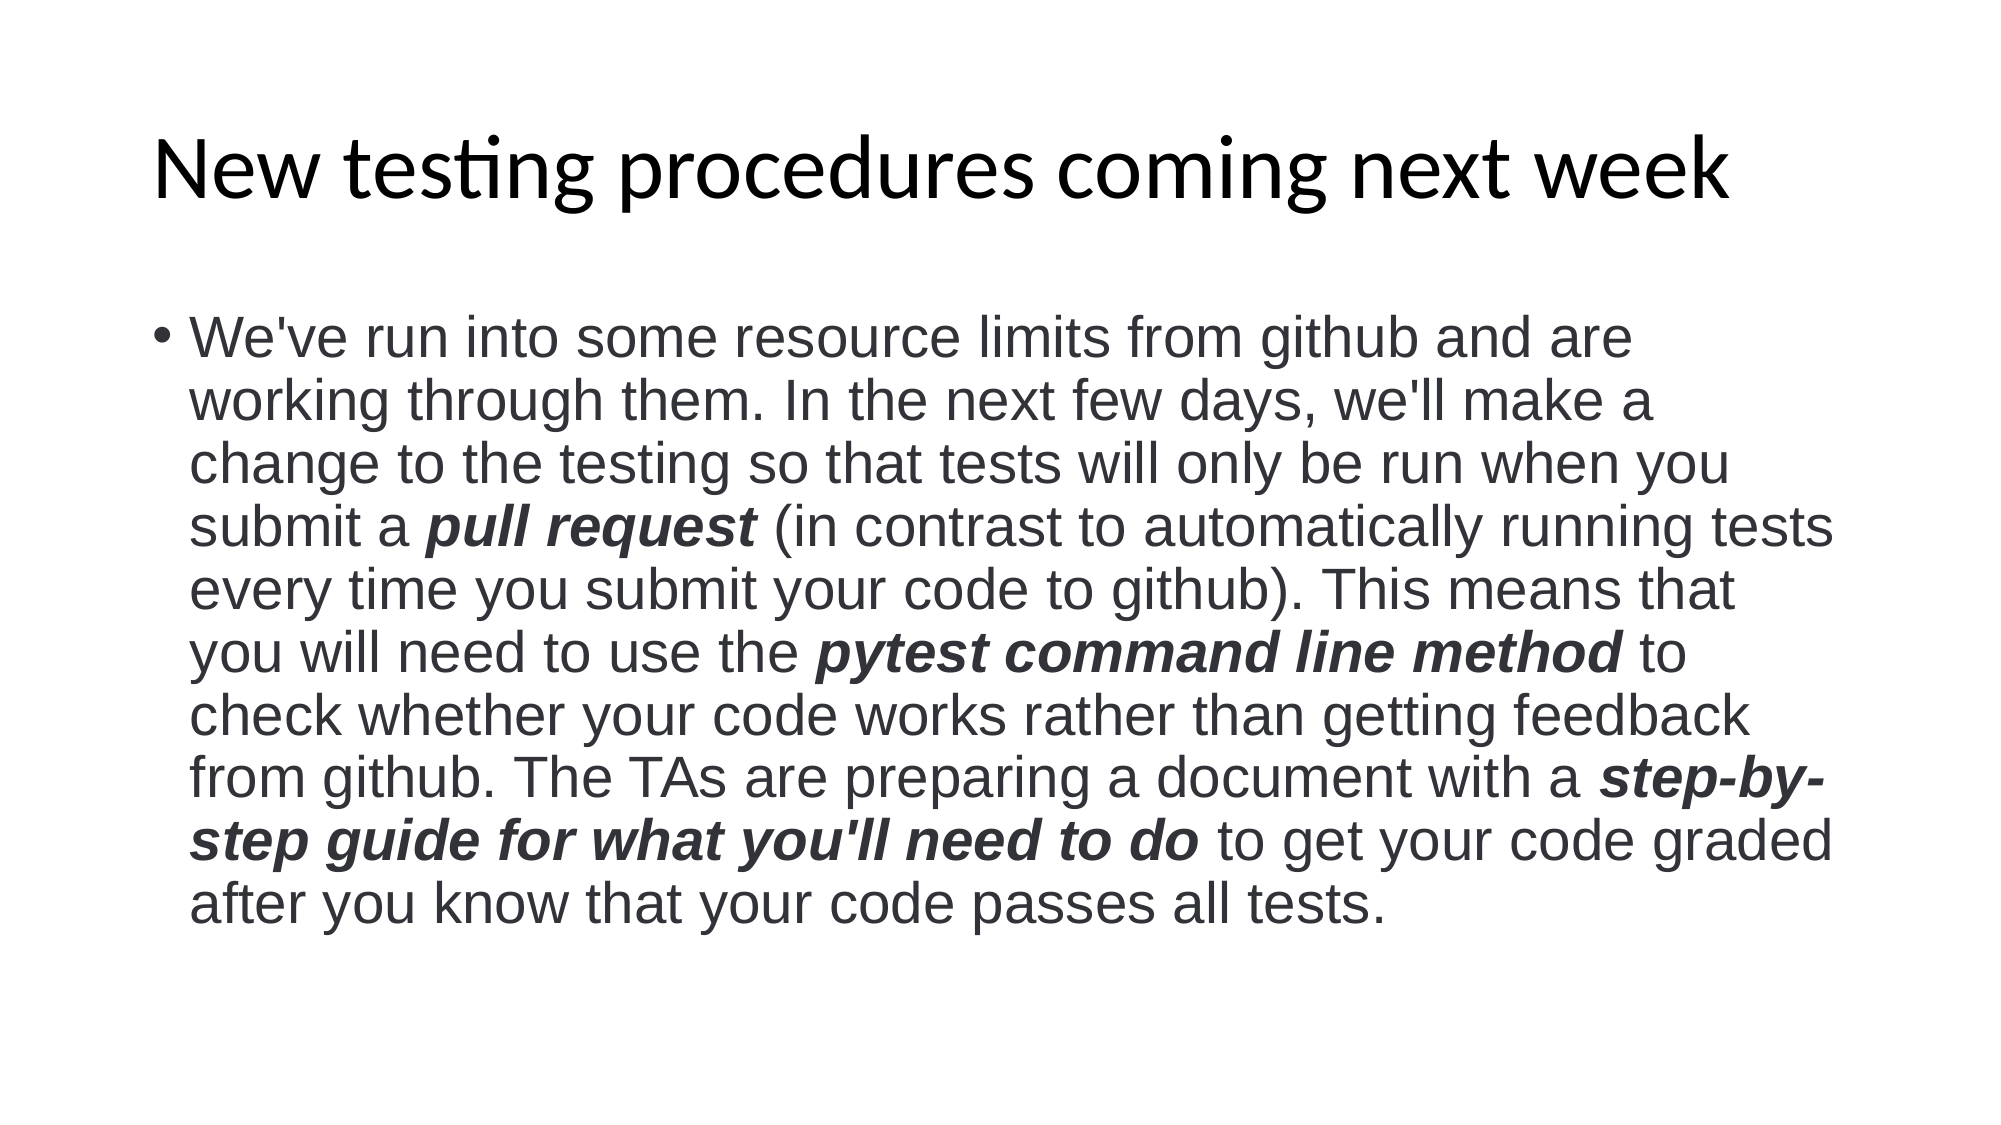

# New testing procedures coming next week
We've run into some resource limits from github and are working through them. In the next few days, we'll make a change to the testing so that tests will only be run when you submit a pull request (in contrast to automatically running tests every time you submit your code to github). This means that you will need to use the pytest command line method to check whether your code works rather than getting feedback from github. The TAs are preparing a document with a step-by-step guide for what you'll need to do to get your code graded after you know that your code passes all tests.